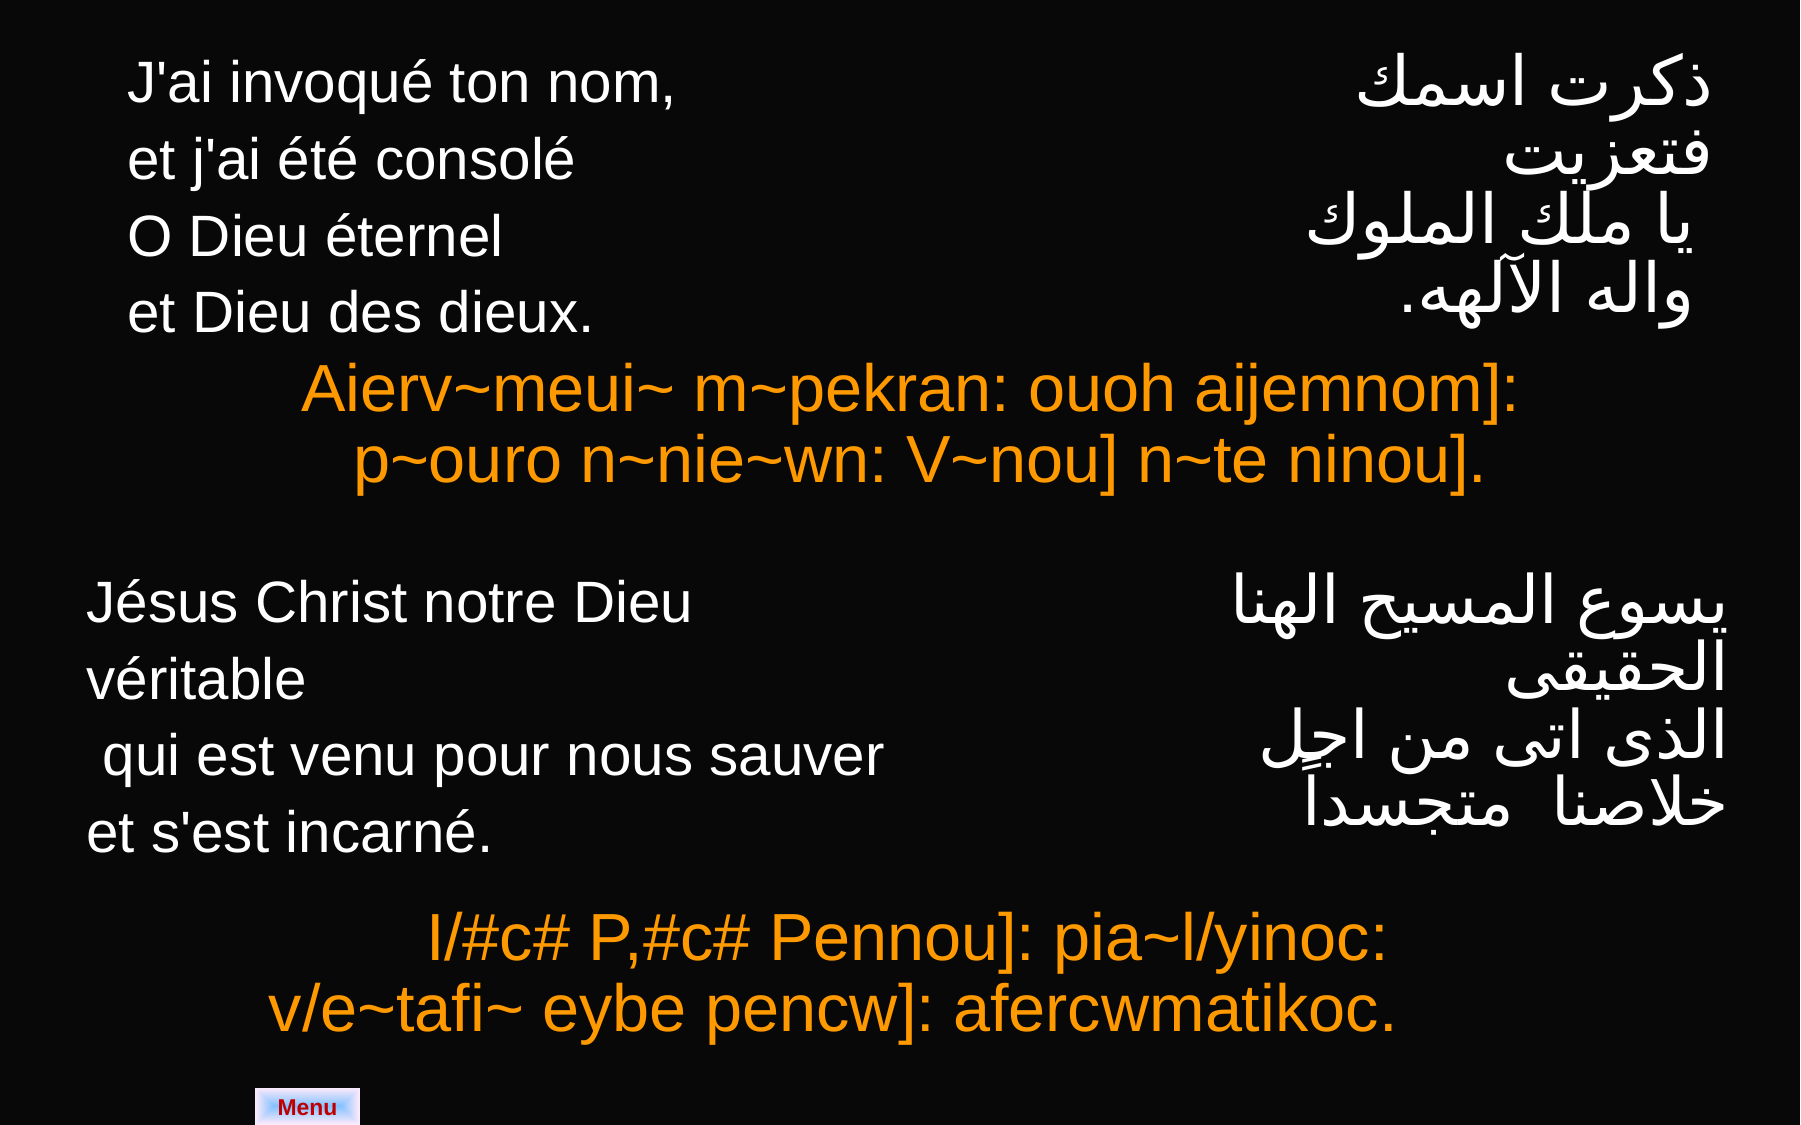

| J'ai invoqué ton nom, et j'ai été consolé O Dieu éternel et Dieu des dieux. | ذكرت اسمك فتعزيت يا ملك الملوك واله الآلهه. |
| --- | --- |
| Aierv~meui~ m~pekran: ouoh aijemnom]: p~ouro n~nie~wn: V~nou] n~te ninou]. |  |
| Jésus Christ notre Dieu véritable qui est venu pour nous sauver et s'est incarné. | يسوع المسيح الهنا الحقيقى الذى اتى من اجل خلاصنا متجسداً |
| --- | --- |
| I/#c# P,#c# Pennou]: pia~l/yinoc: v/e~tafi~ eybe pencw]: afercwmatikoc. |  |

Menu